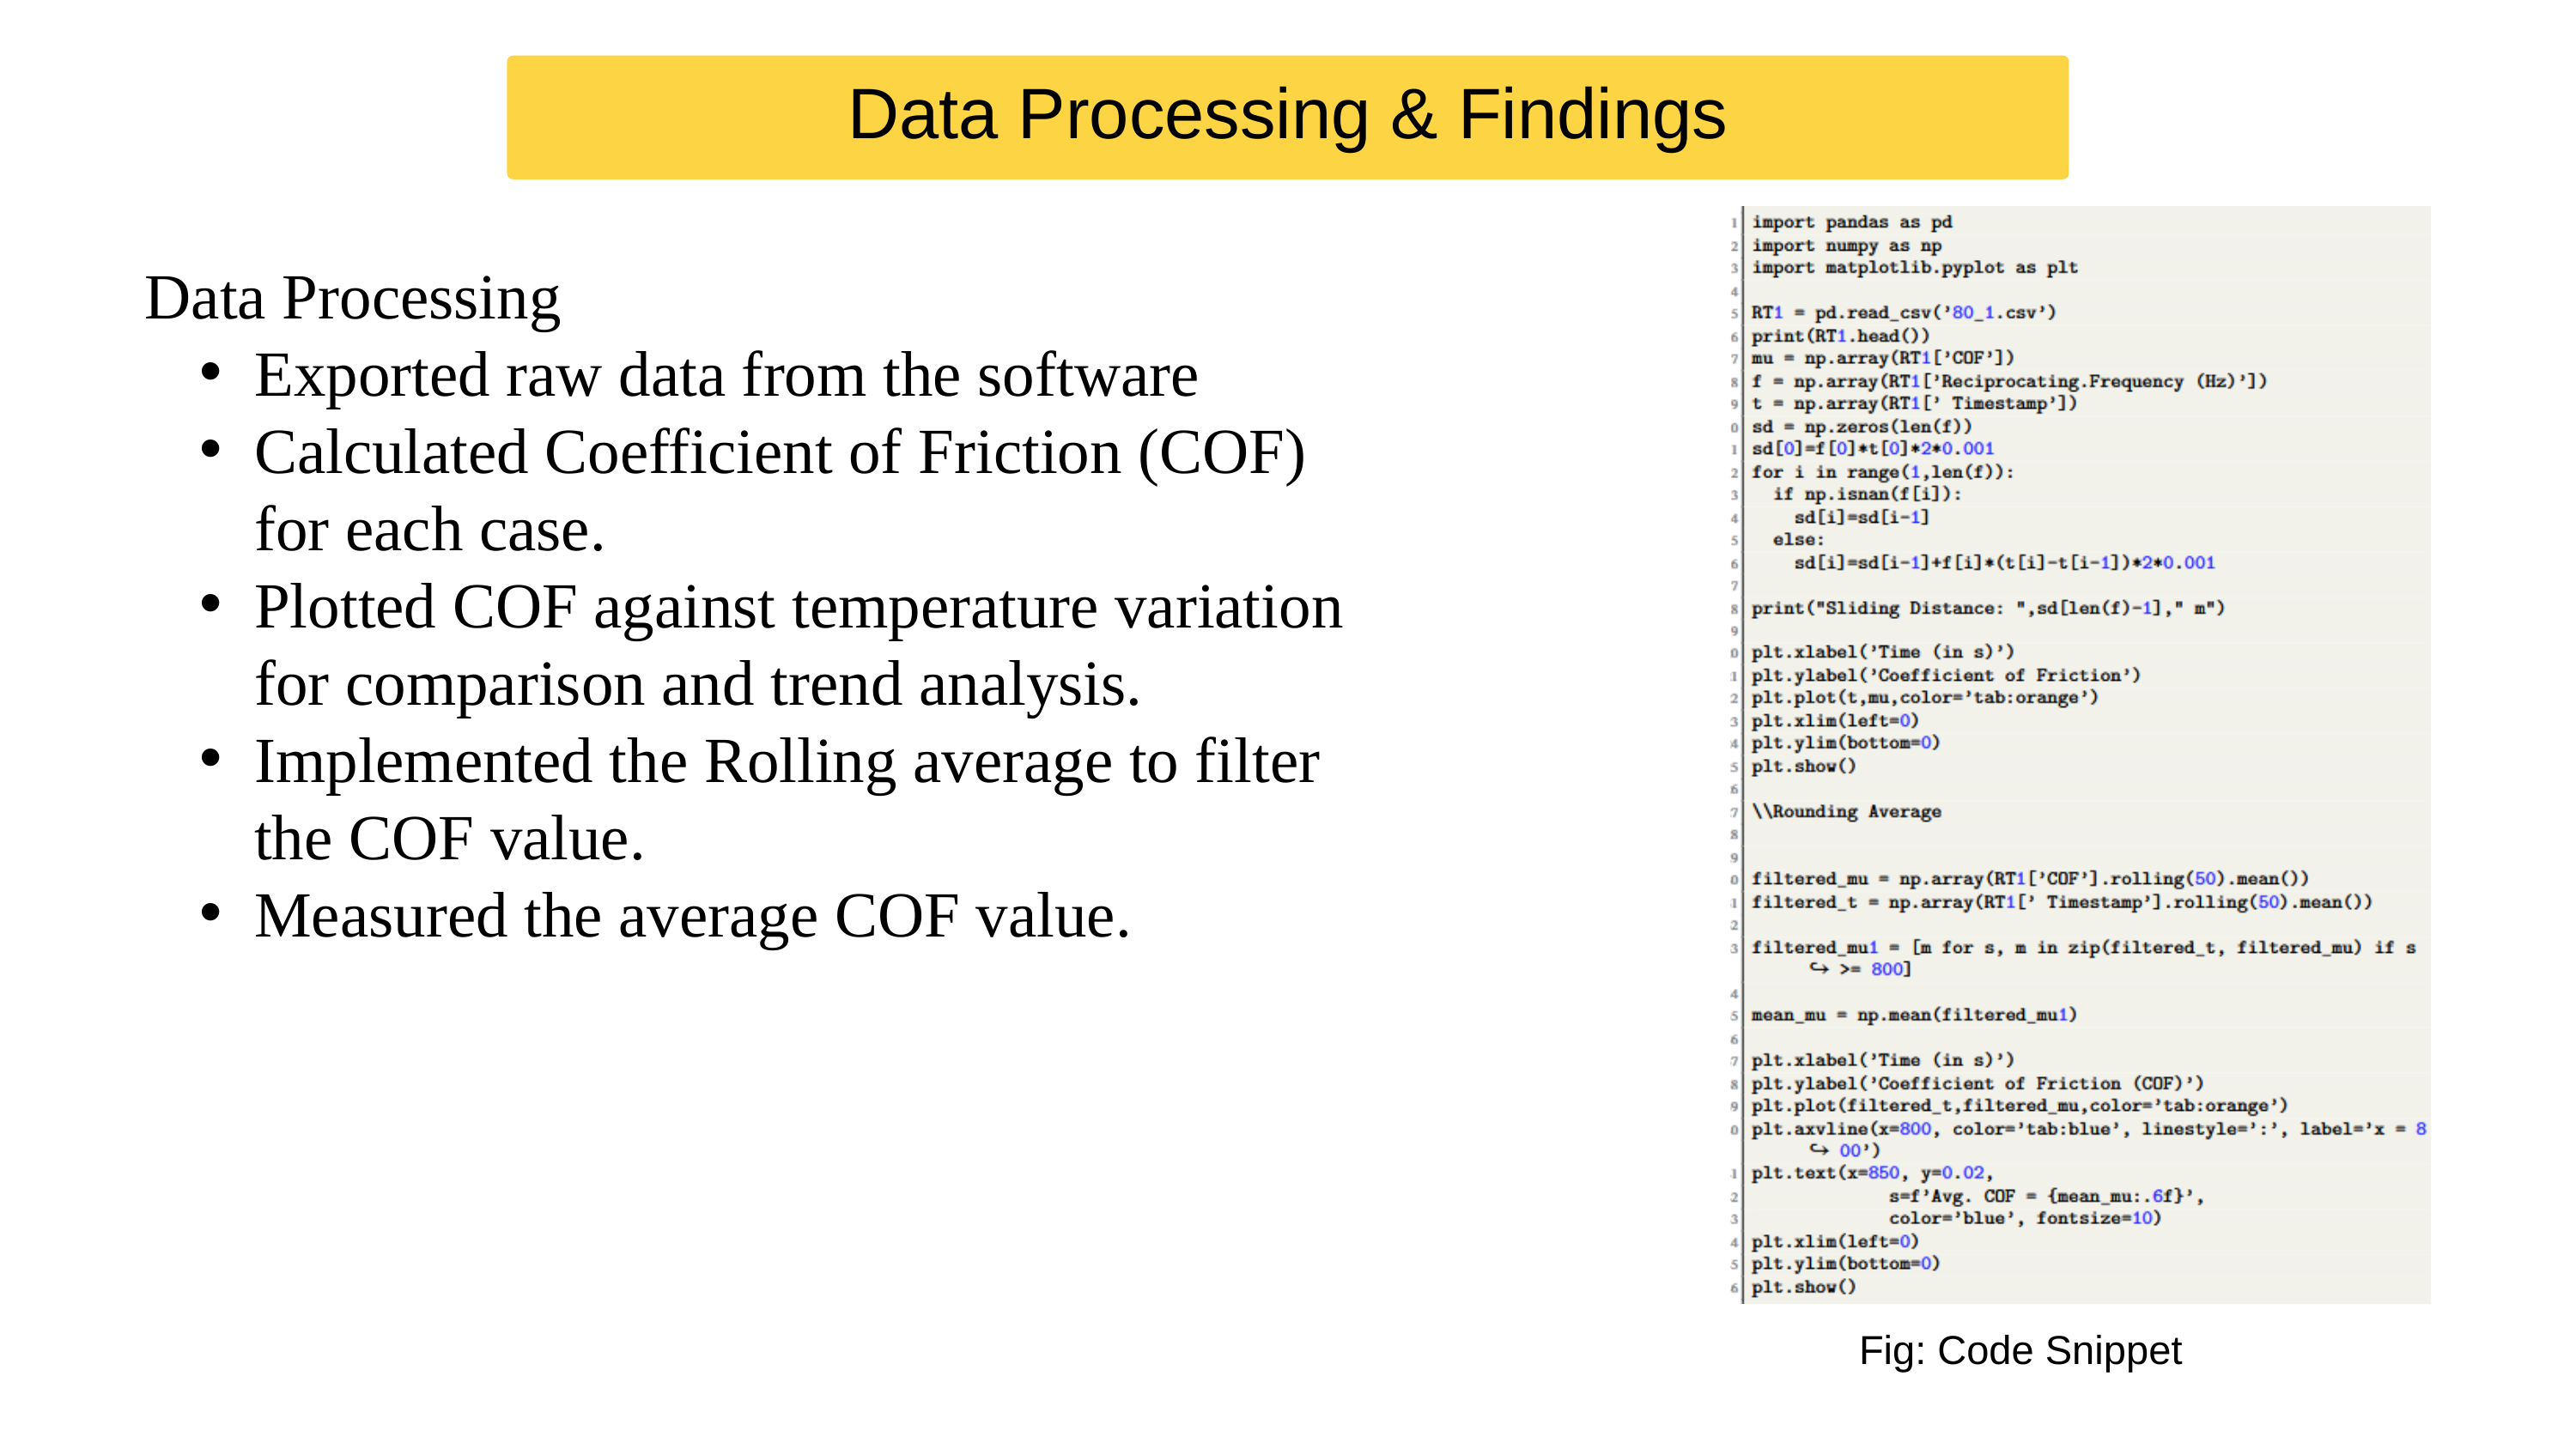

Data Processing & Findings

Data Processing
Exported raw data from the software
Calculated Coefficient of Friction (COF) for each case.
Plotted COF against temperature variation for comparison and trend analysis.
Implemented the Rolling average to filter the COF value.
Measured the average COF value.

Fig: Code Snippet